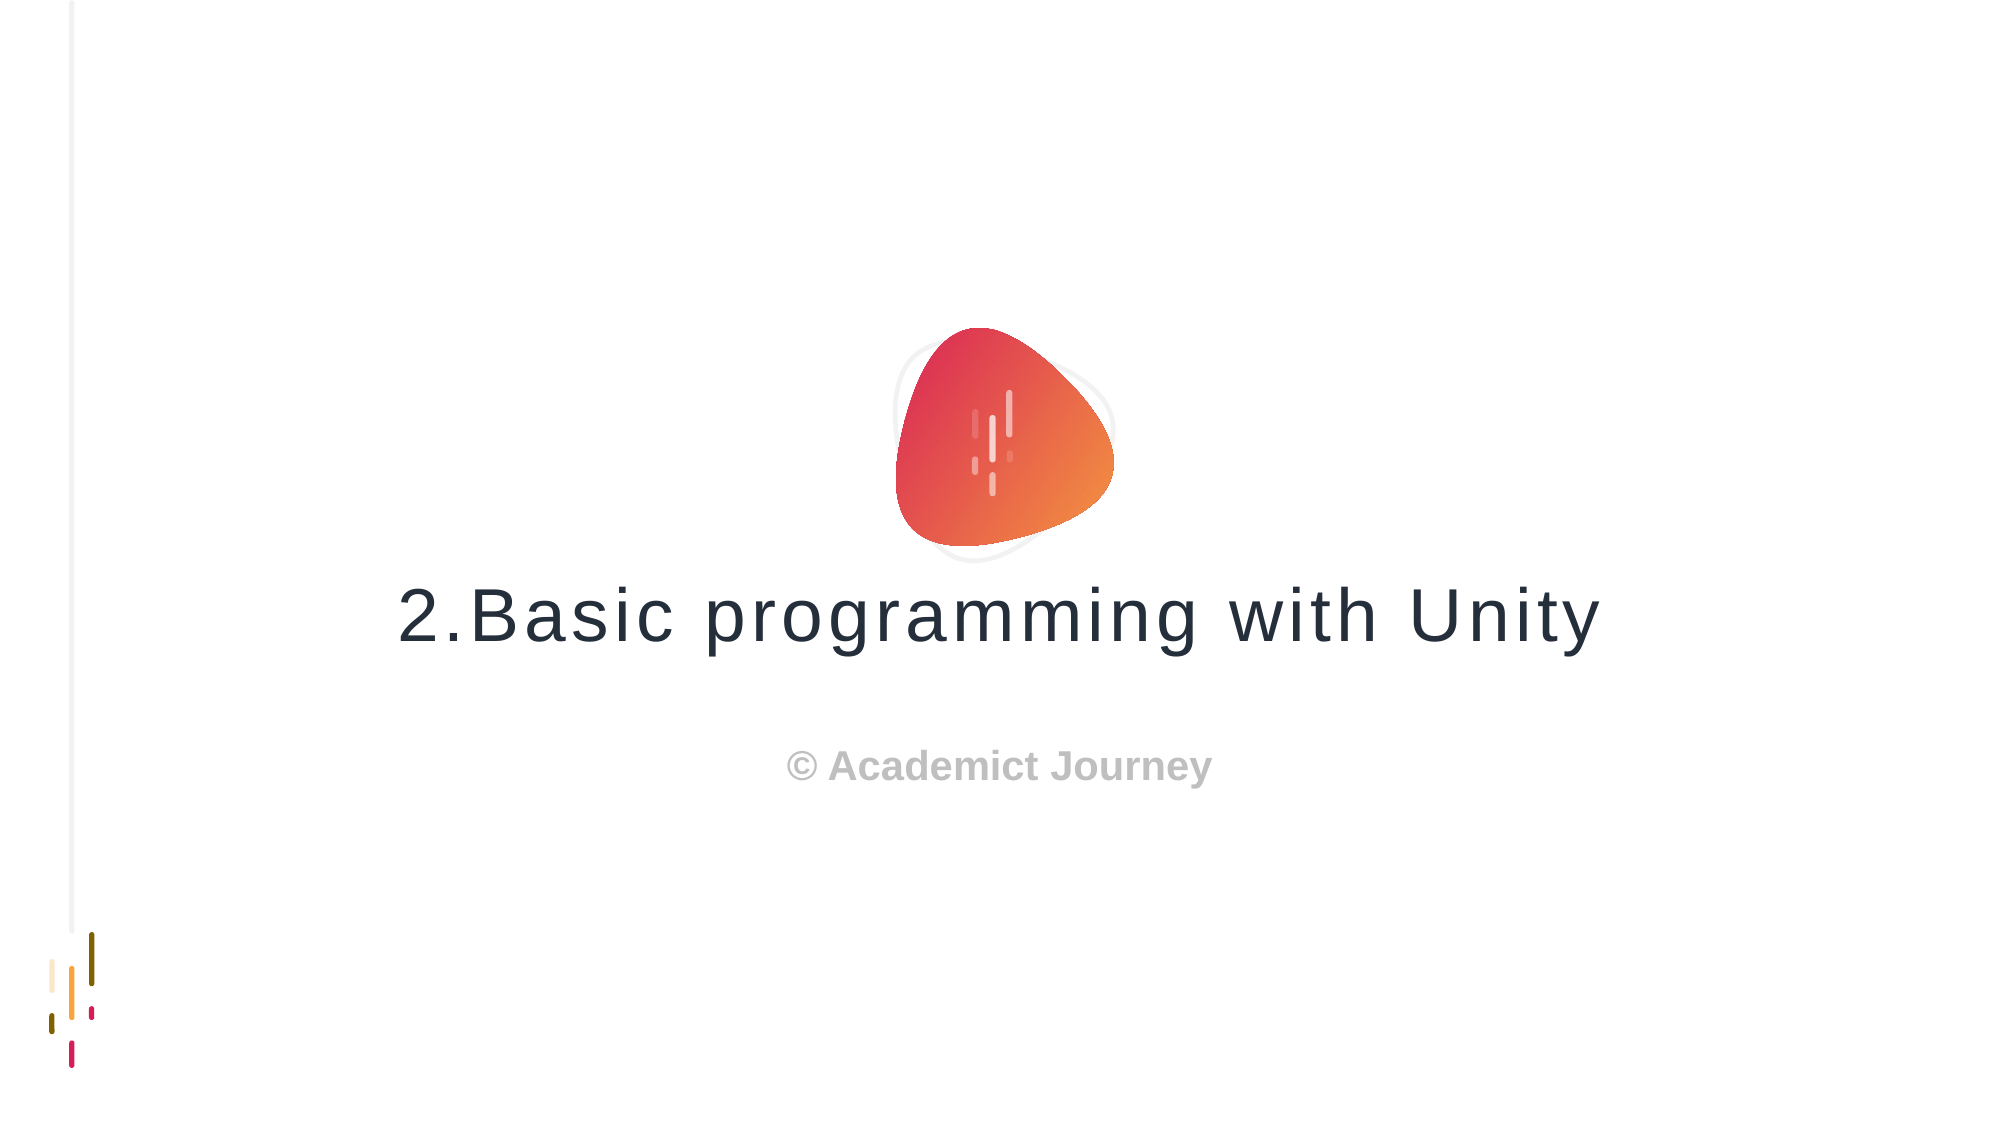

2.Basic programming with Unity
© Academict Journey